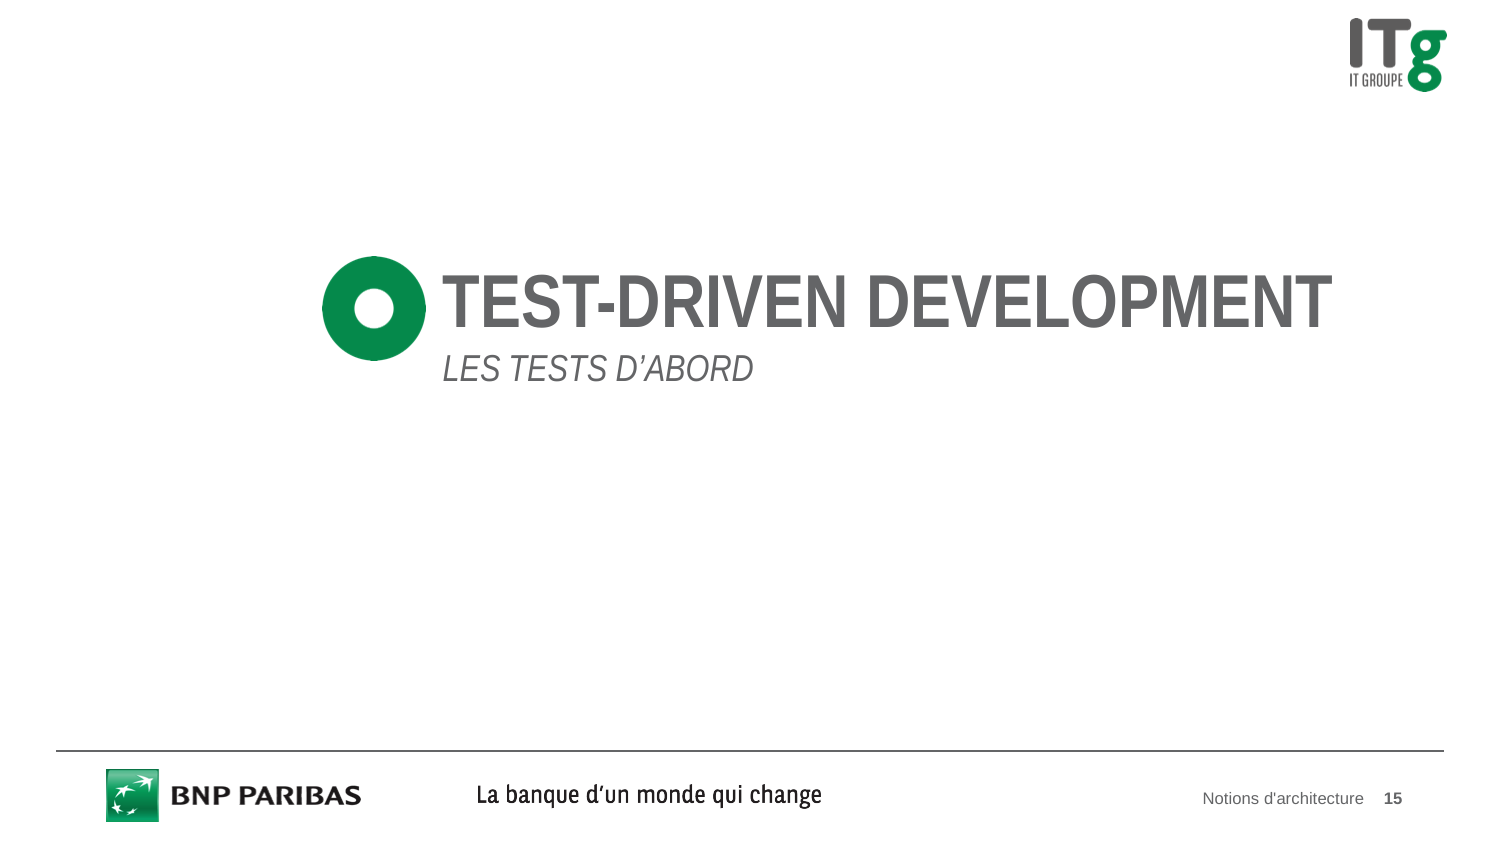

# Test-Driven development
Les tests d’abord
Notions d'architecture
15